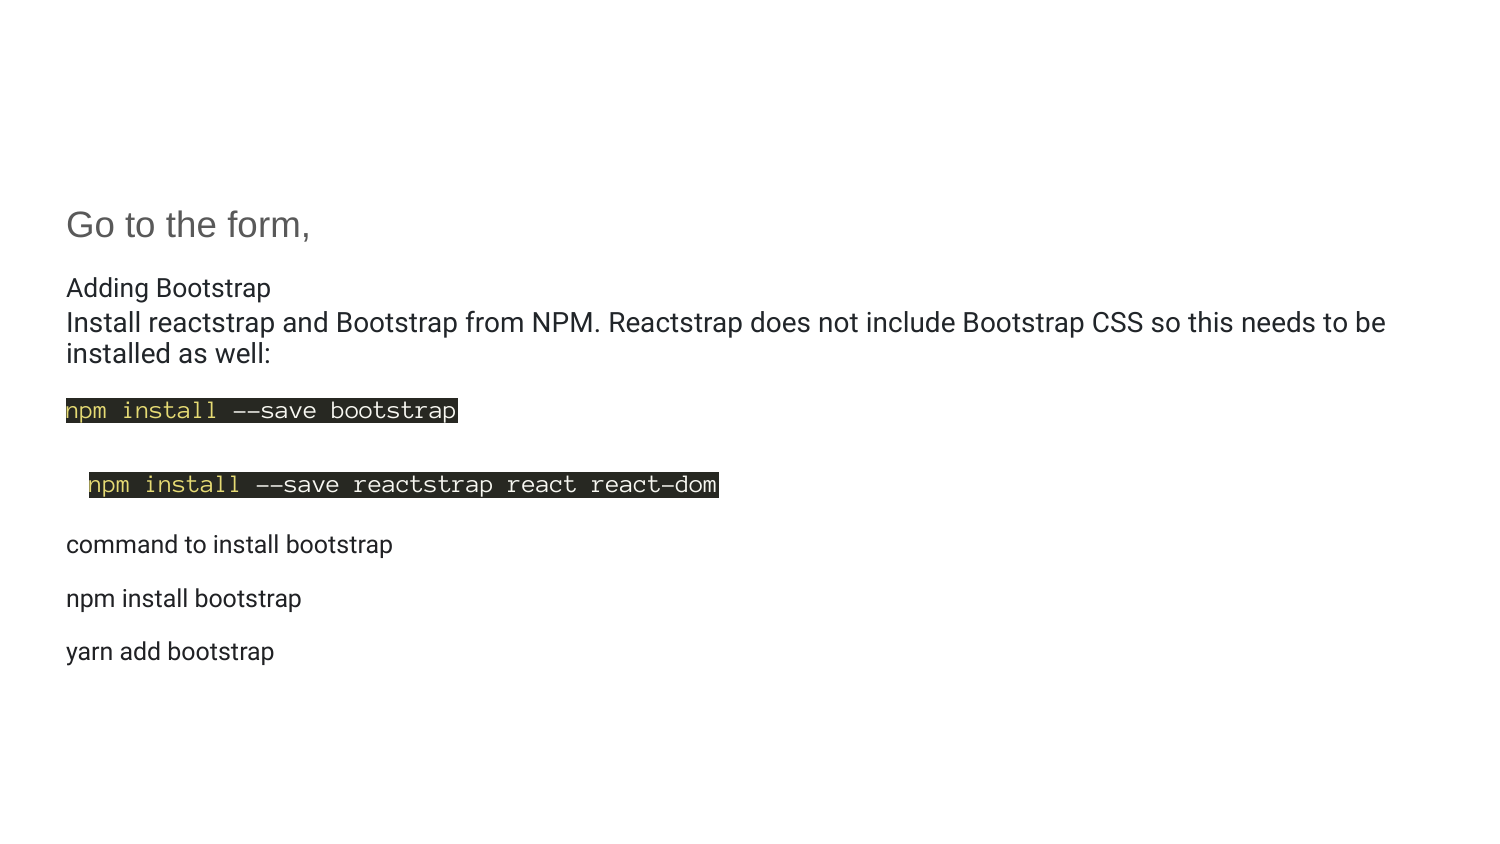

#
Go to the form,
Adding Bootstrap
Install reactstrap and Bootstrap from NPM. Reactstrap does not include Bootstrap CSS so this needs to be installed as well:
npm install --save bootstrap
npm install --save reactstrap react react-dom
command to install bootstrap
npm install bootstrap
yarn add bootstrap